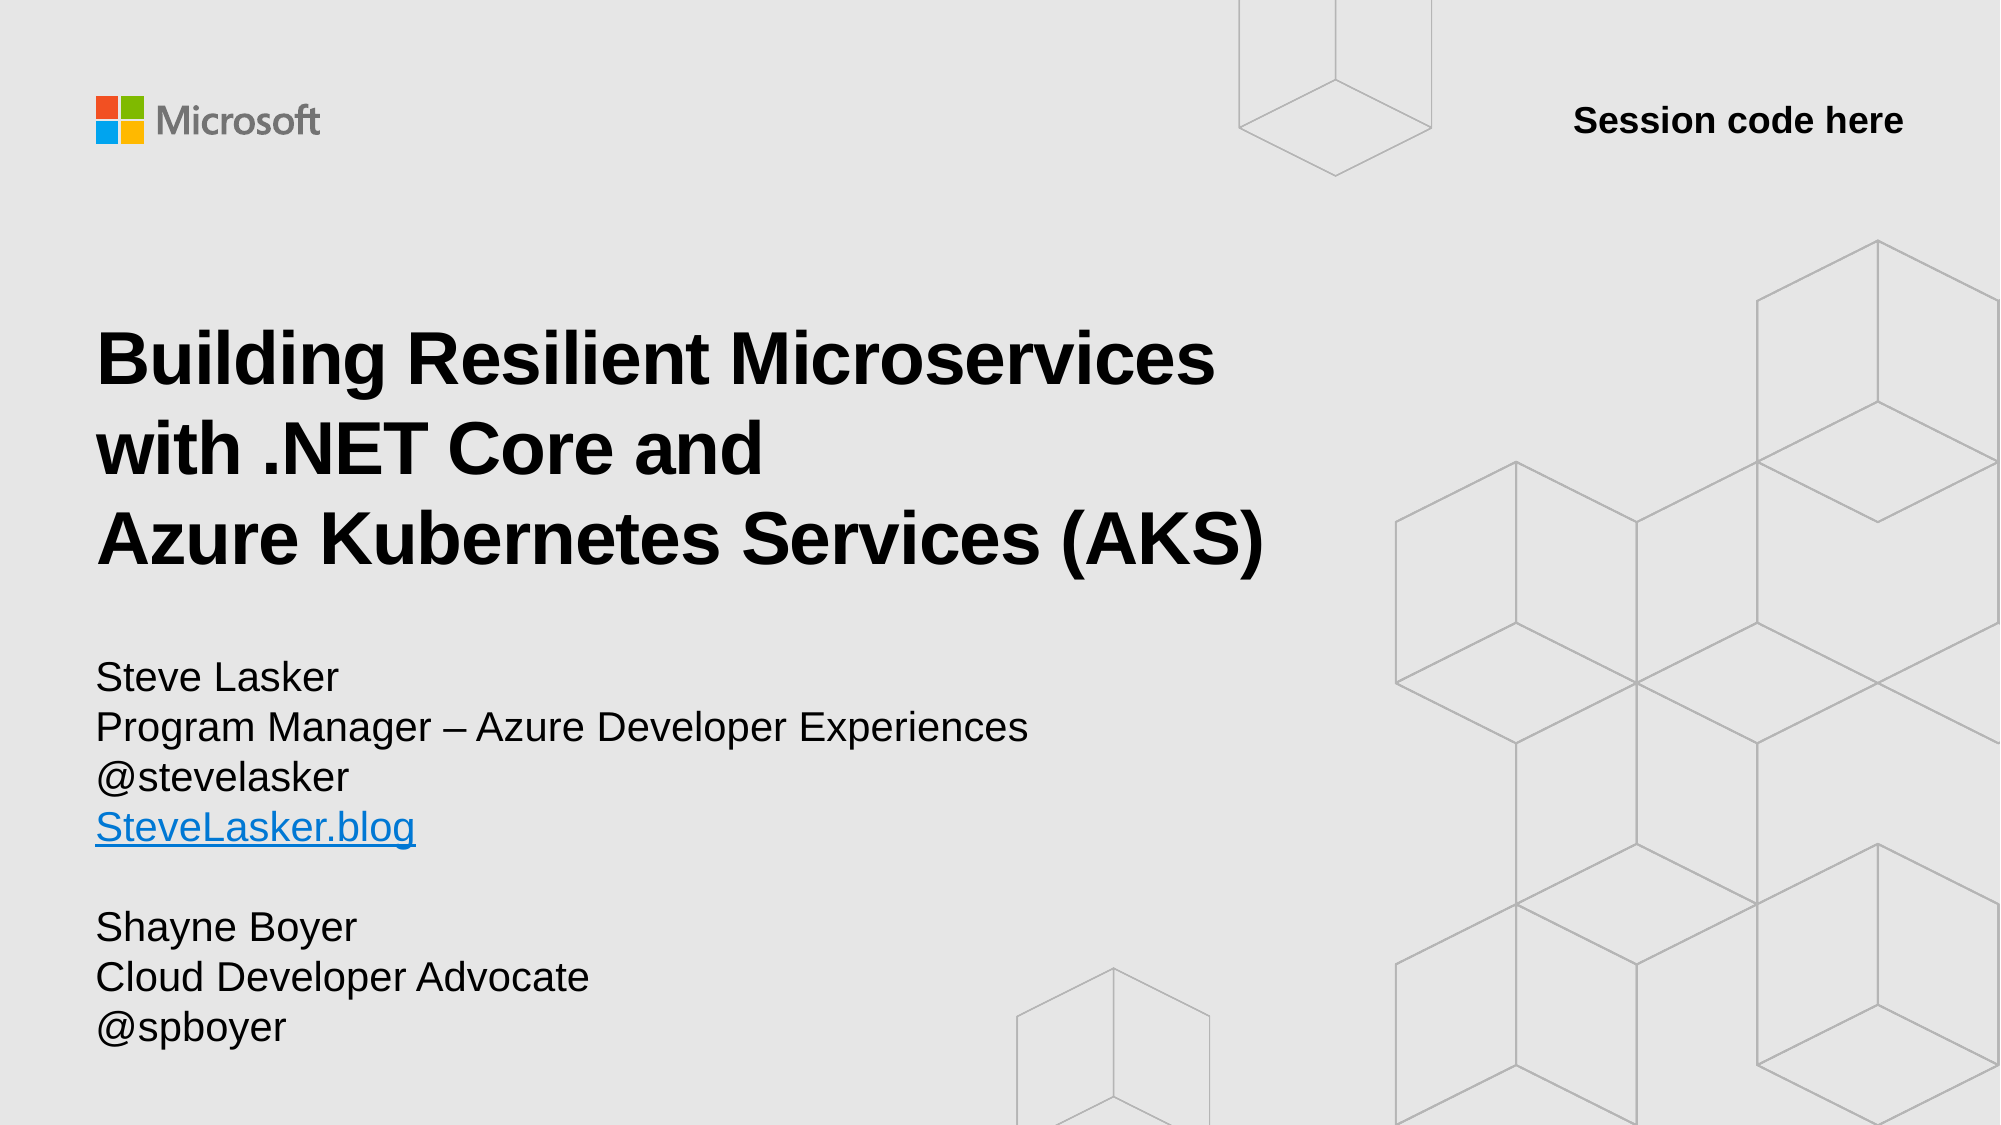

Session code here
# Building Resilient Microservices with .NET Core and Azure Kubernetes Services (AKS)
Steve Lasker
Program Manager – Azure Developer Experiences
@stevelasker
SteveLasker.blog

Shayne Boyer
Cloud Developer Advocate
@spboyer